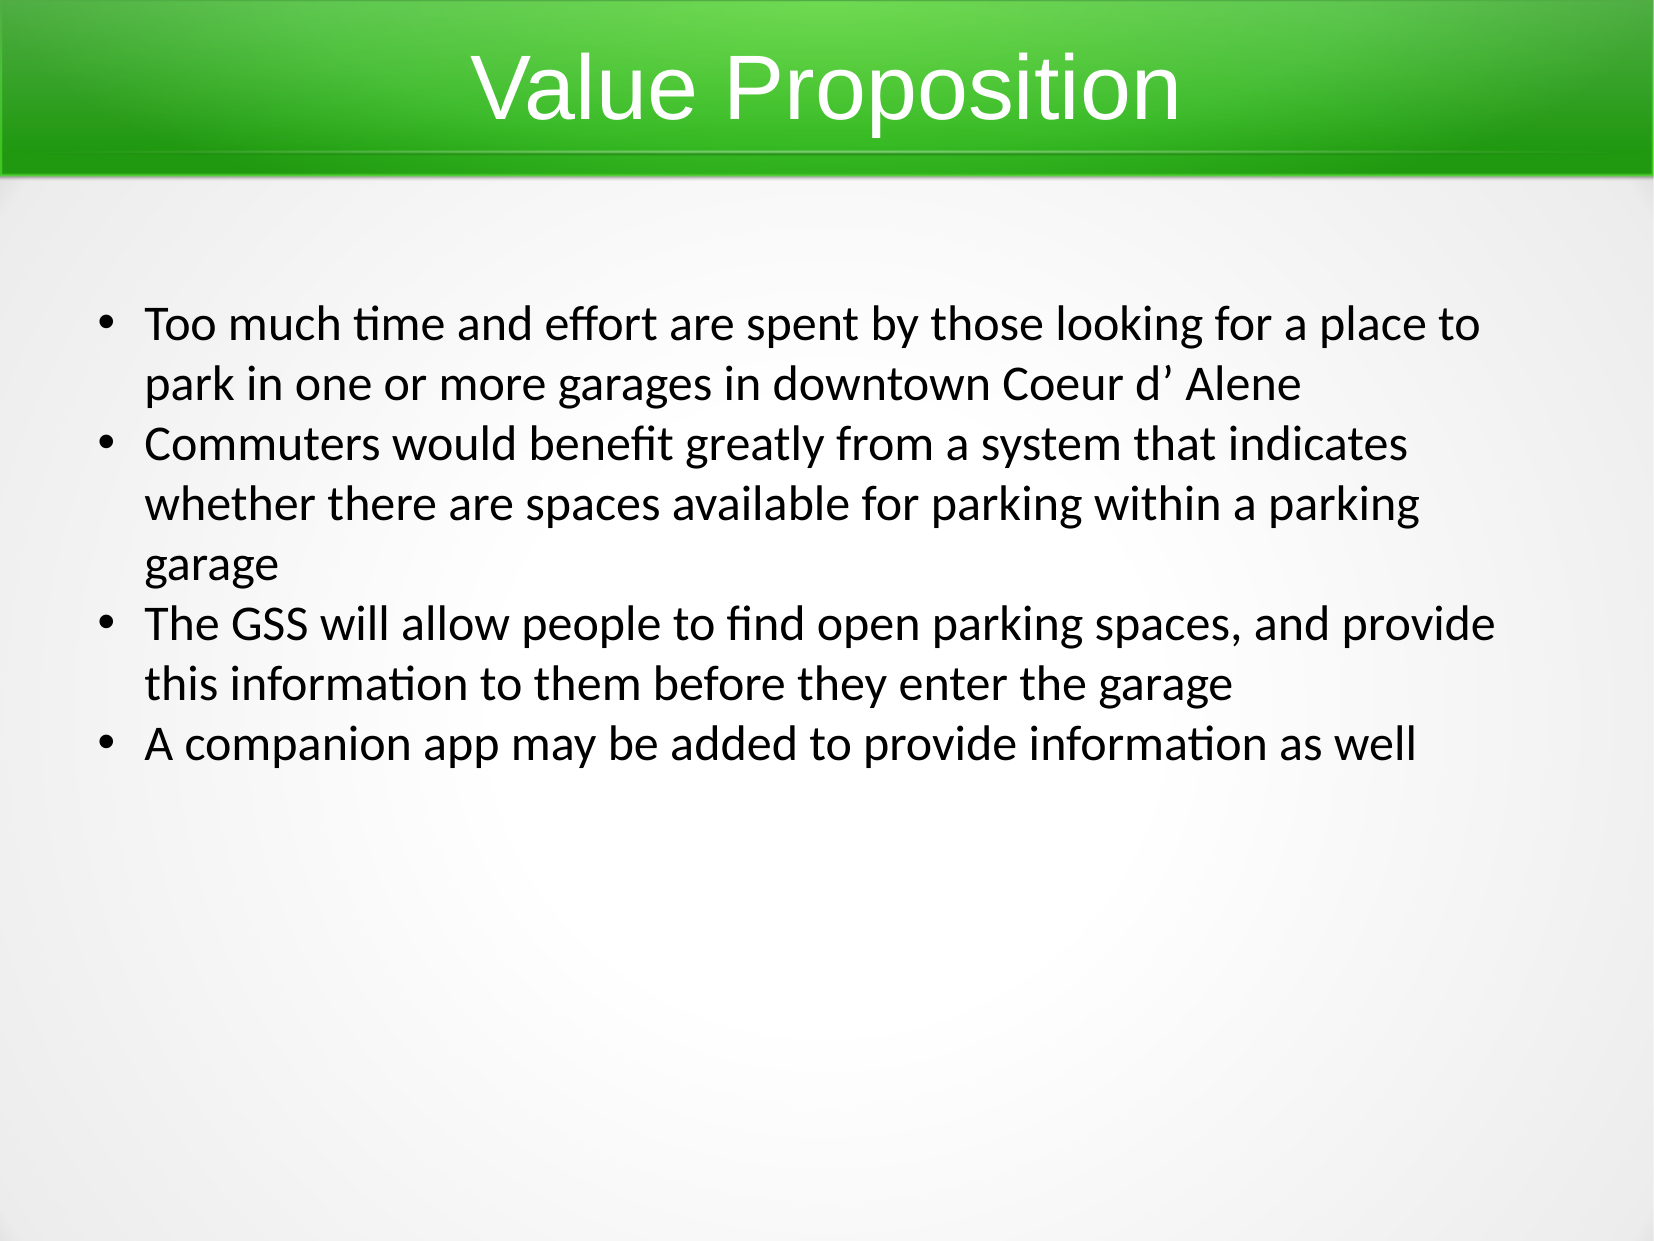

Value Proposition
Too much time and effort are spent by those looking for a place to park in one or more garages in downtown Coeur d’ Alene
Commuters would benefit greatly from a system that indicates whether there are spaces available for parking within a parking garage
The GSS will allow people to find open parking spaces, and provide this information to them before they enter the garage
A companion app may be added to provide information as well